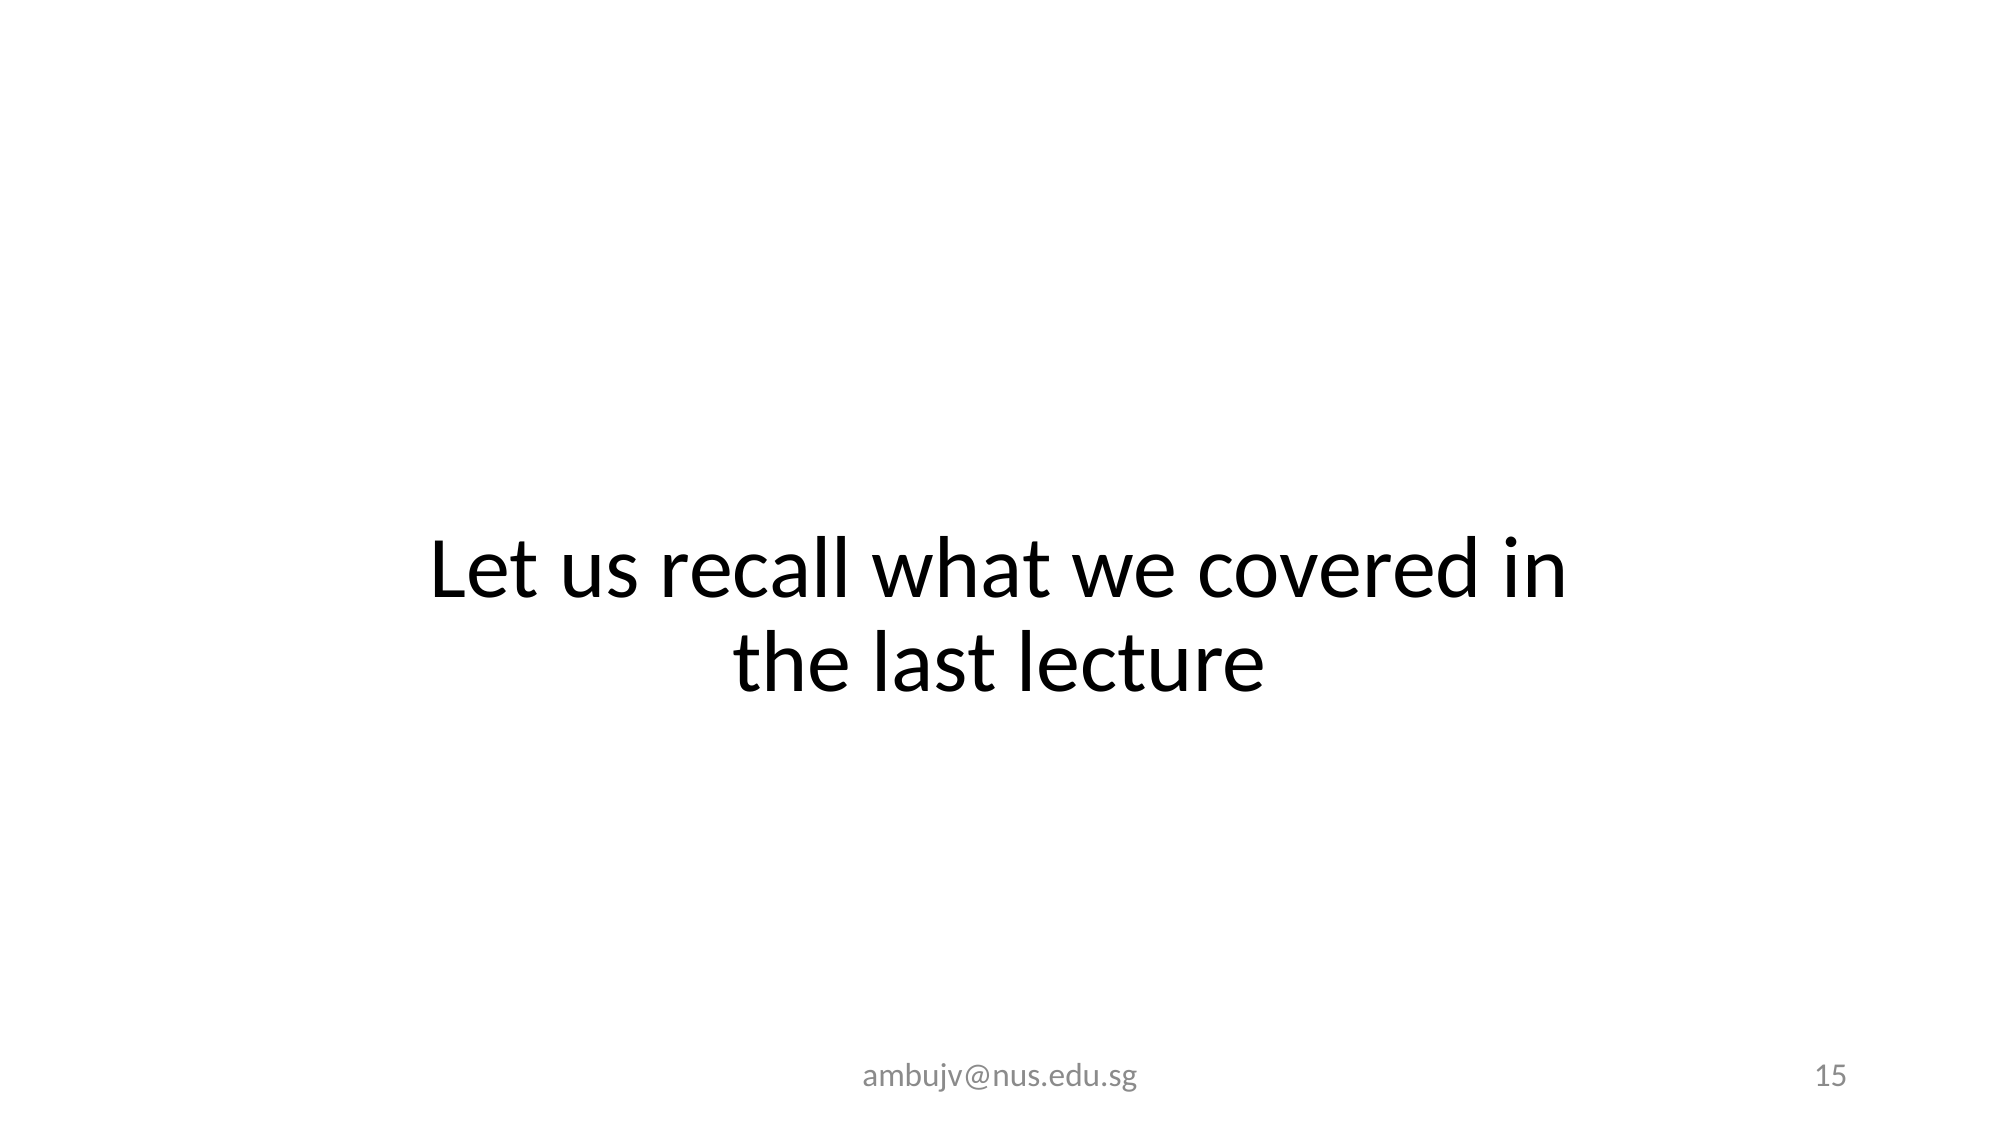

Let us recall what we covered in the last lecture

ambujv@nus.edu.sg
15